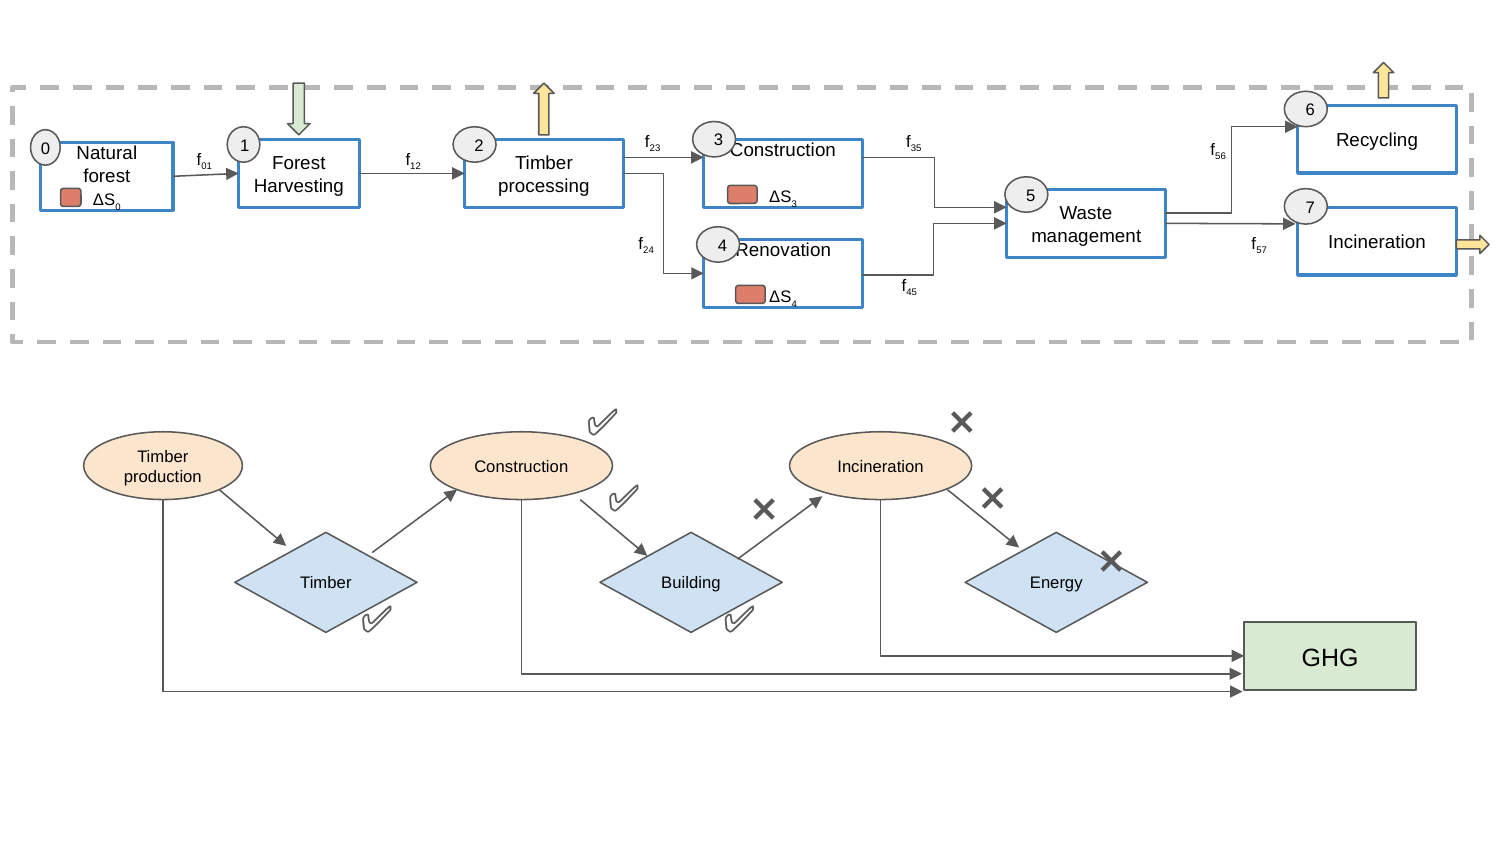

6
Recycling
f23
f35
3
f56
1
2
0
f01
f12
Forest Harvesting
Timber processing
Construction

ΔS3
Natural forest
ΔS0
5

7
Waste management
Incineration
f24
f57
4

Renovation

ΔS4
f45

✅
❌
Timber production
Construction
Incineration
❌
✅
❌
❌
Timber
Building
Energy
✅
✅
GHG